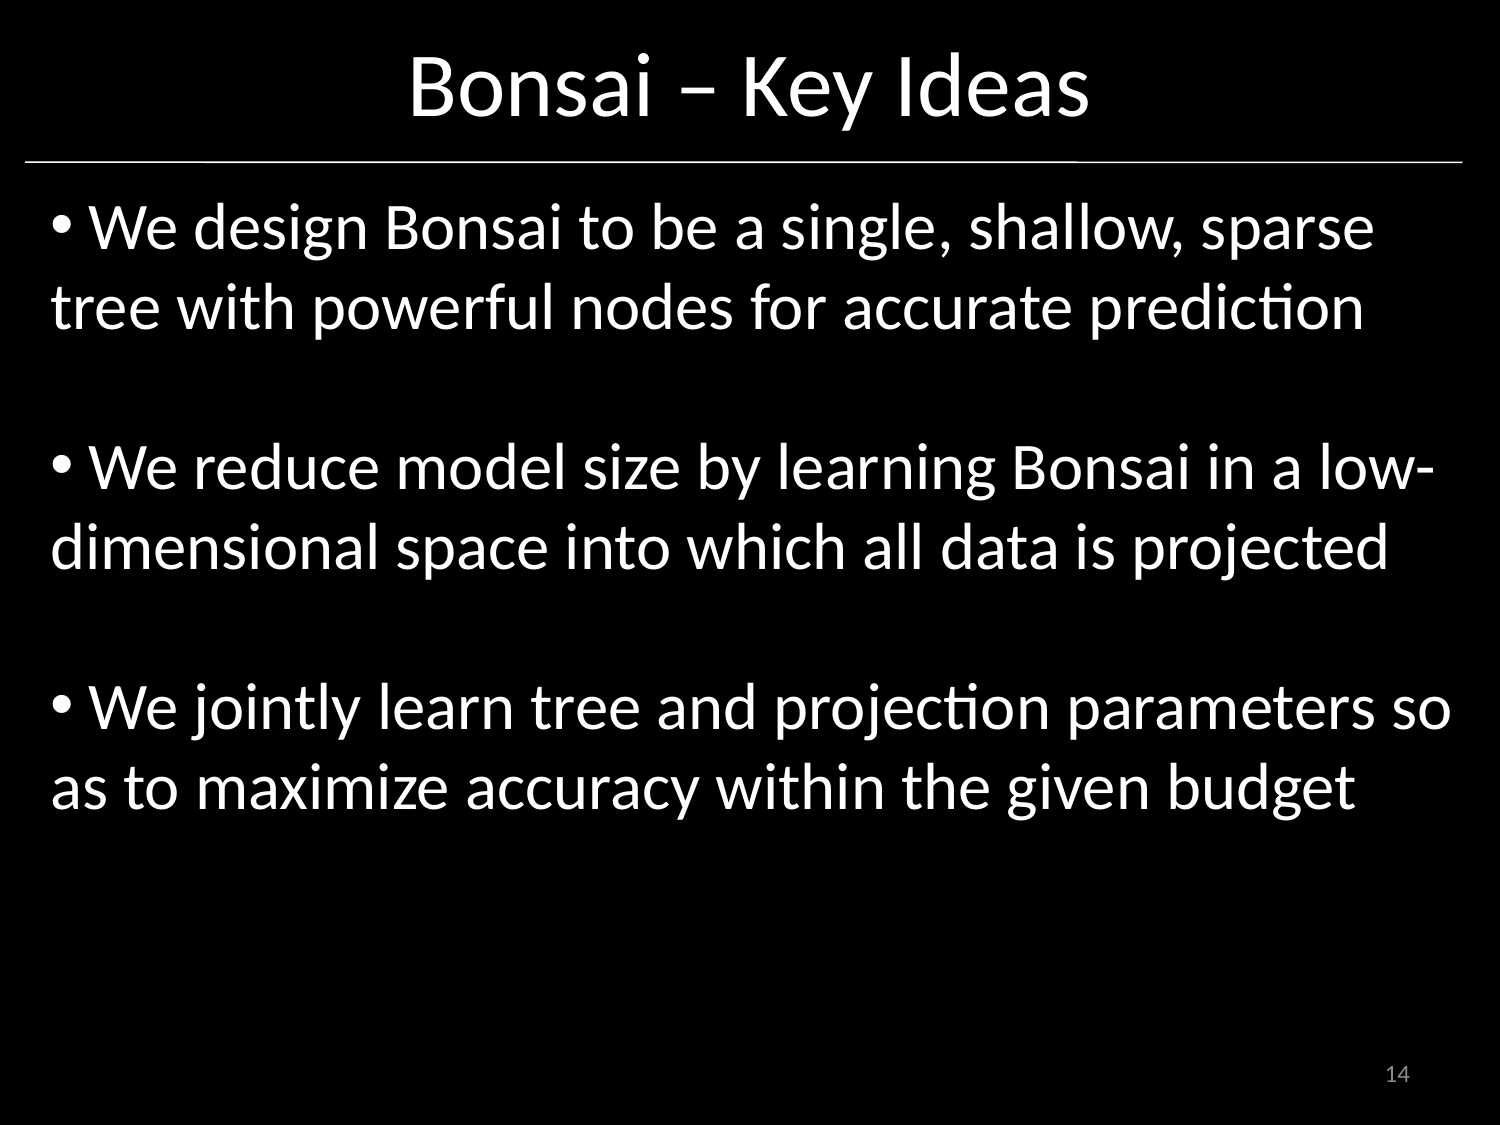

Bonsai – Key Ideas

 We design Bonsai to be a single, shallow, sparse tree with powerful nodes for accurate prediction

 We reduce model size by learning Bonsai in a low-dimensional space into which all data is projected

 We jointly learn tree and projection parameters so as to maximize accuracy within the given budget
14